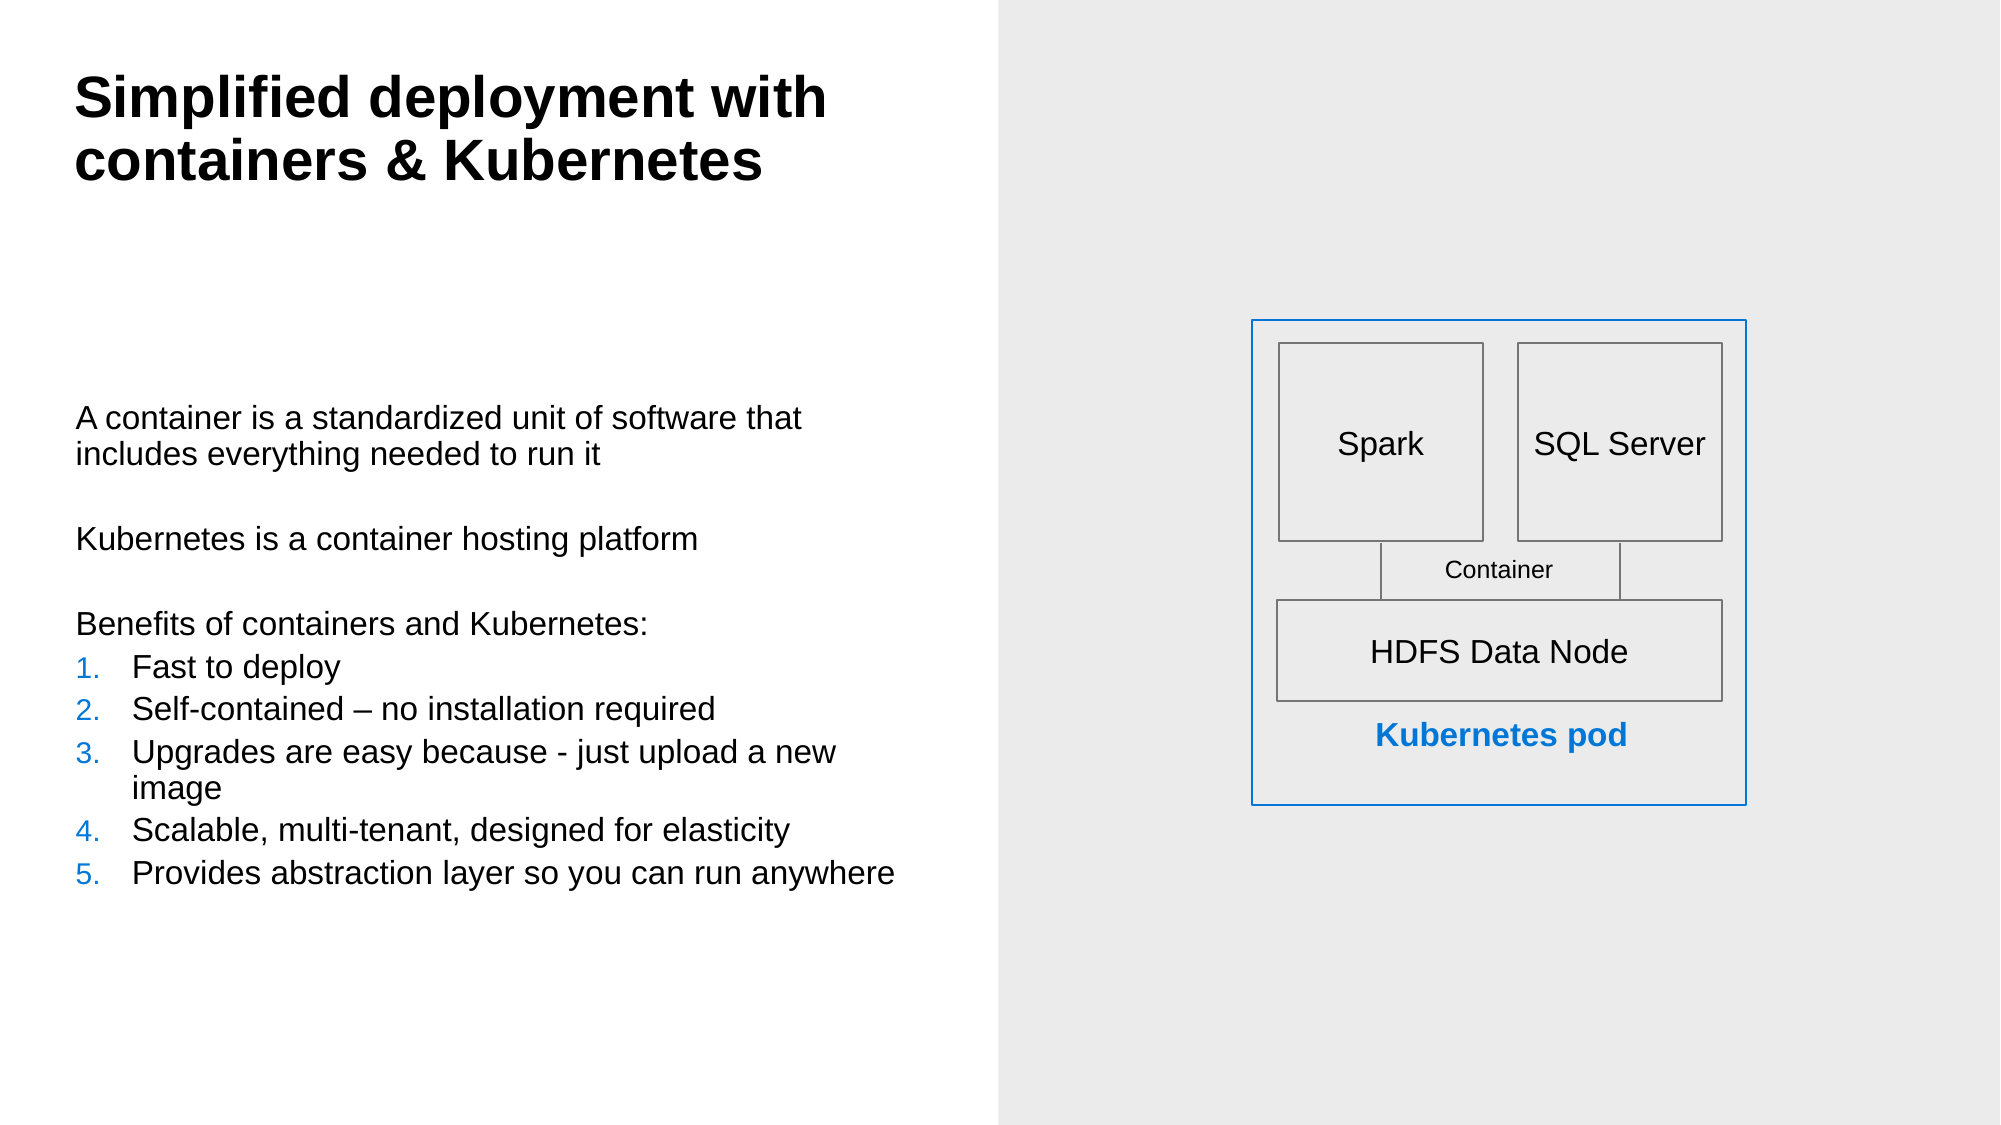

# Simplified deployment with containers & Kubernetes

Spark
SQL Server
HDFS Data Node
Kubernetes pod
A container is a standardized unit of software that includes everything needed to run it

Kubernetes is a container hosting platform

Benefits of containers and Kubernetes:
Fast to deploy
Self-contained – no installation required
Upgrades are easy because - just upload a new image
Scalable, multi-tenant, designed for elasticity
Provides abstraction layer so you can run anywhere
Container